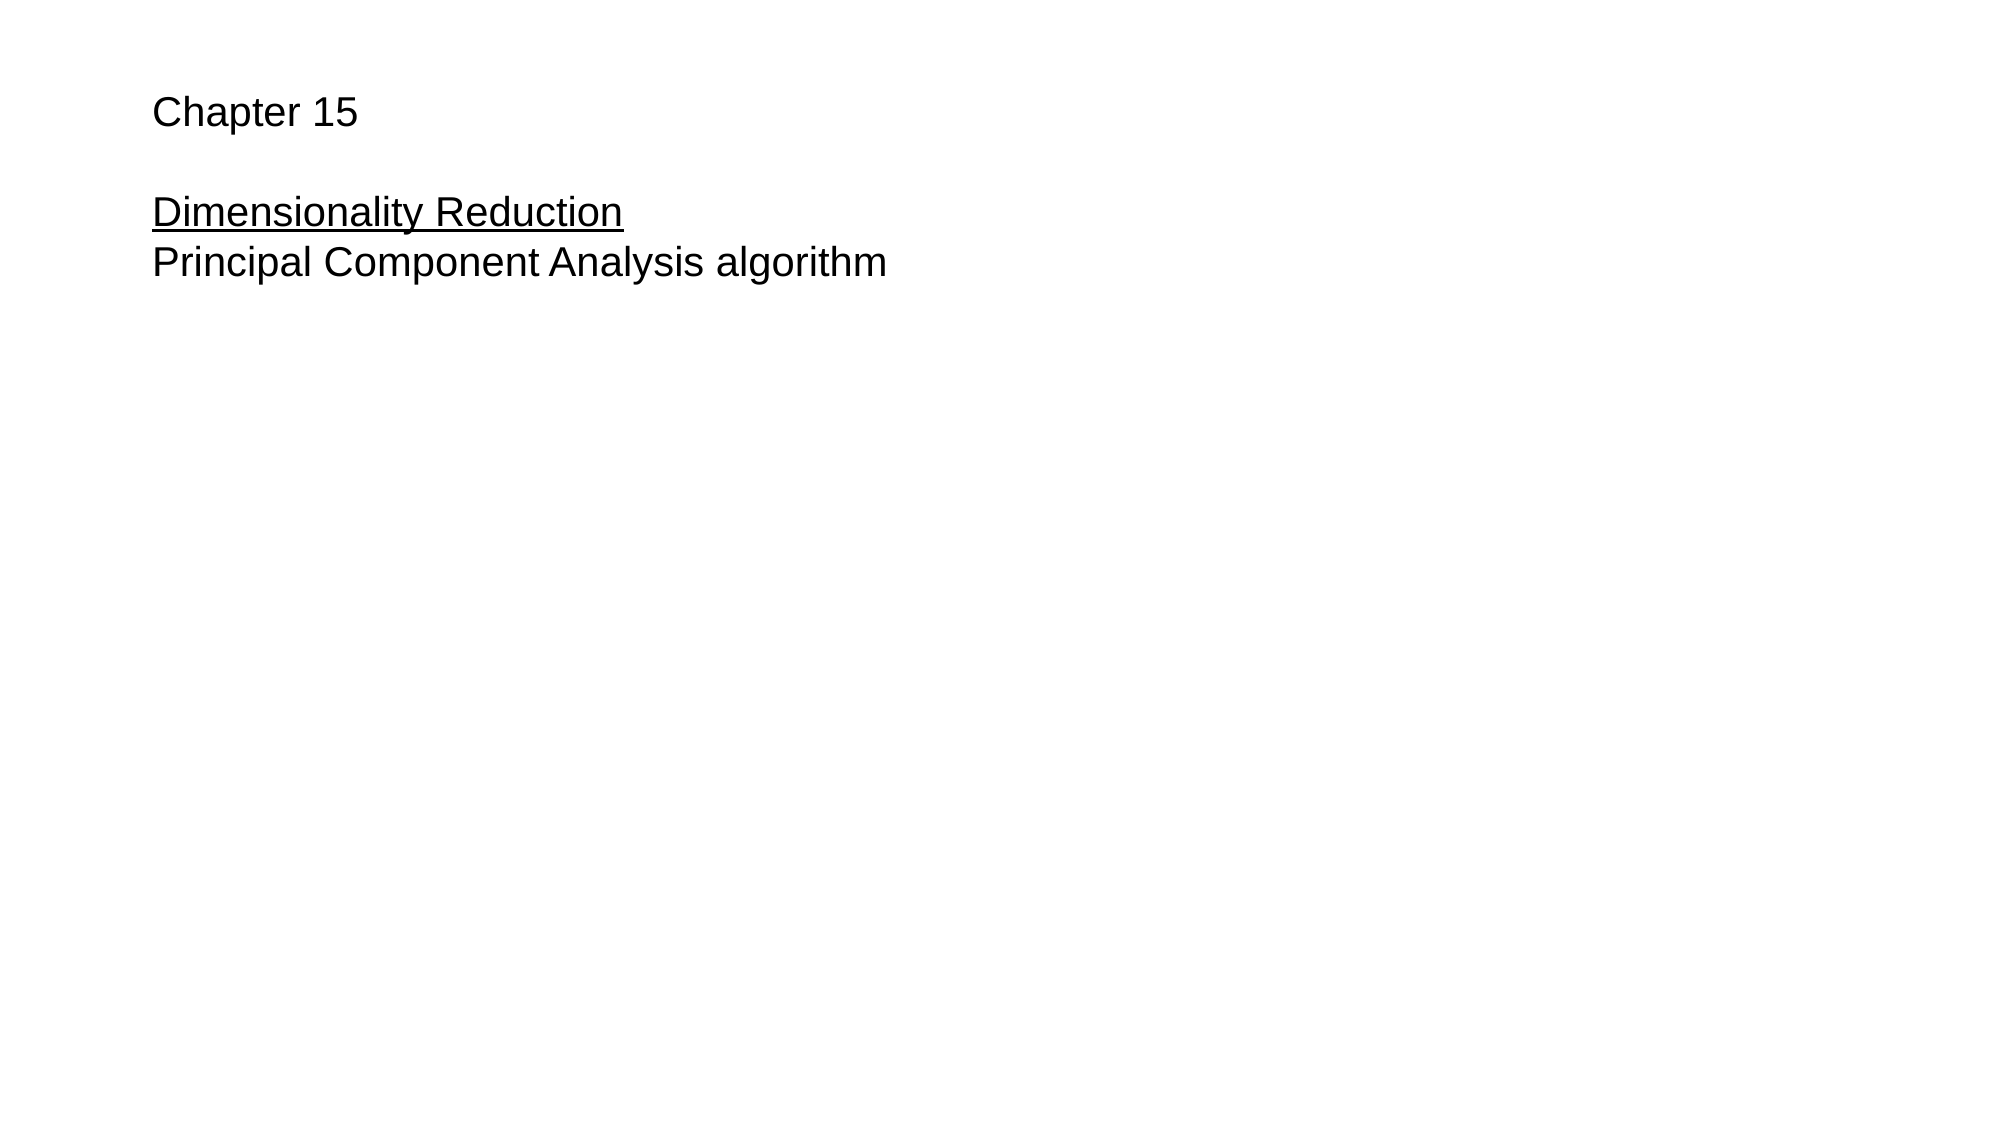

Chapter 15

Dimensionality Reduction
Principal Component Analysis algorithm